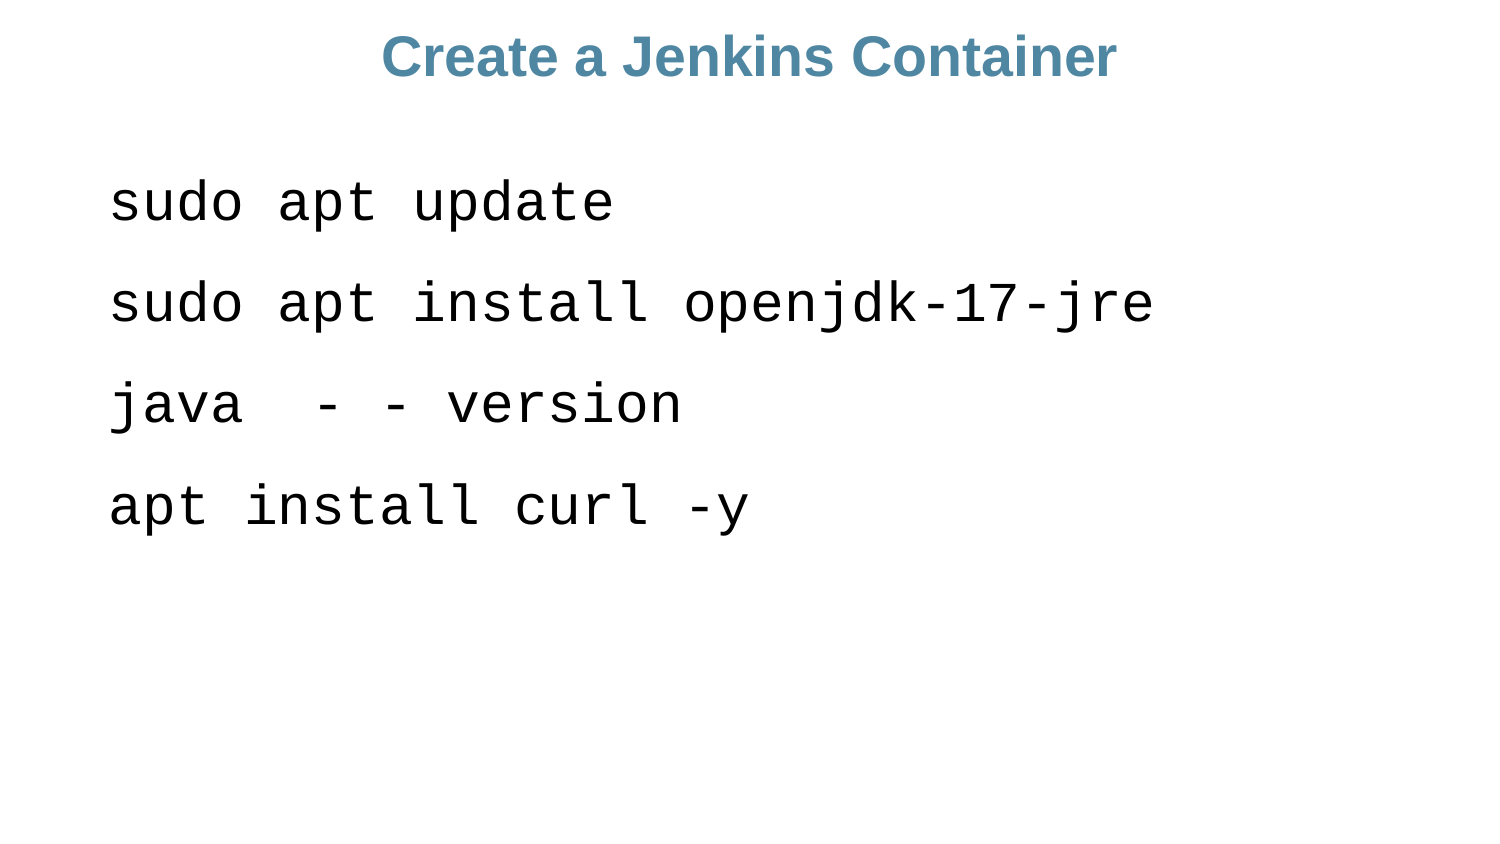

Create a Jenkins Container
sudo apt update
sudo apt install openjdk-17-jre
java  - - version
apt install curl -y